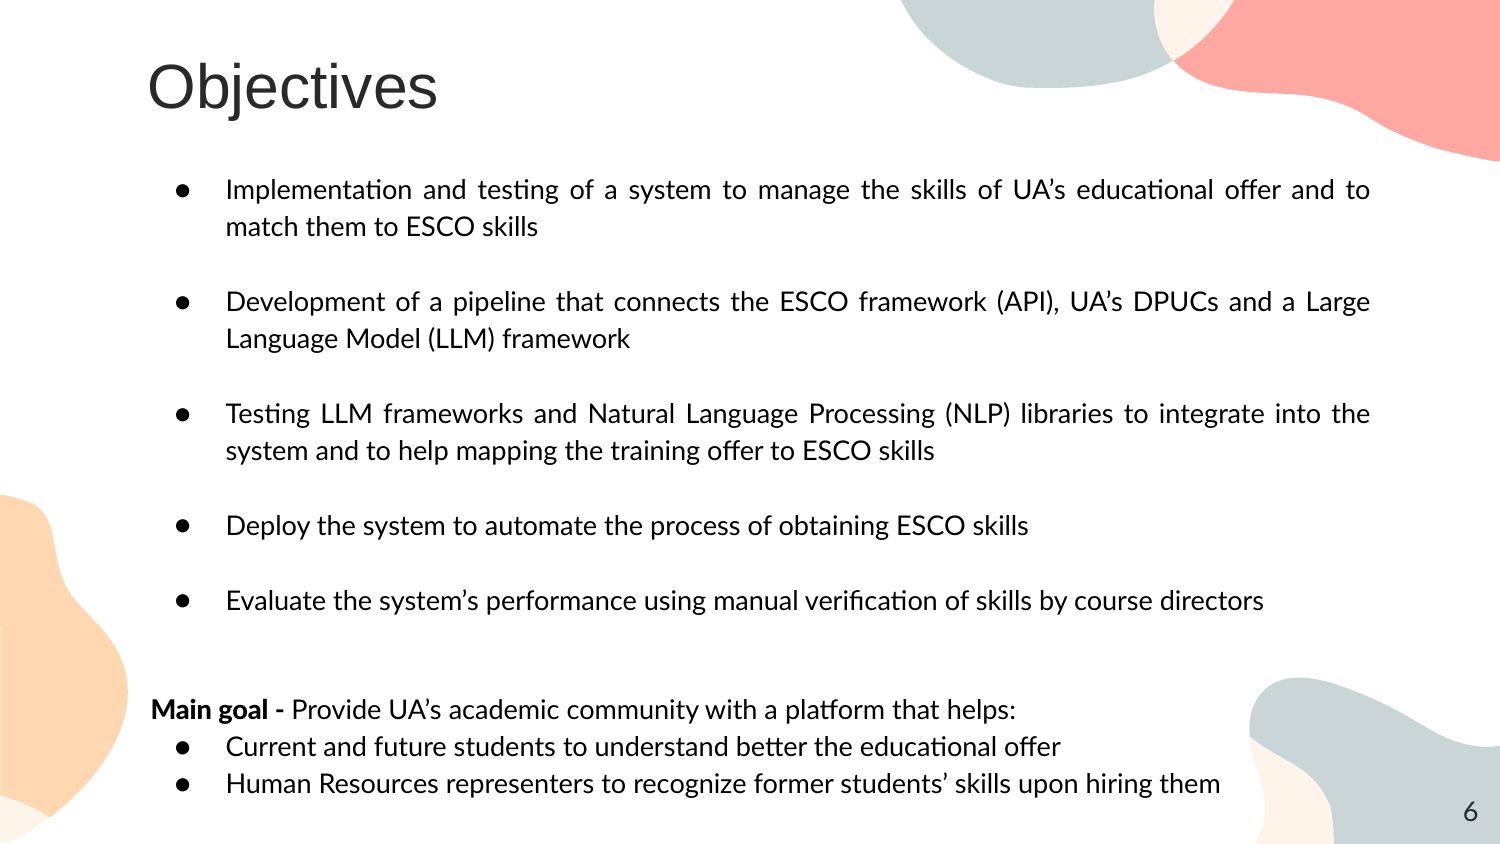

# Objectives

Implementation and testing of a system to manage the skills of UA’s educational offer and to match them to ESCO skills

Development of a pipeline that connects the ESCO framework (API), UA’s DPUCs and a Large Language Model (LLM) framework

Testing LLM frameworks and Natural Language Processing (NLP) libraries to integrate into the system and to help mapping the training offer to ESCO skills

Deploy the system to automate the process of obtaining ESCO skills

Evaluate the system’s performance using manual verification of skills by course directors
Main goal - Provide UA’s academic community with a platform that helps:
Current and future students to understand better the educational offer
Human Resources representers to recognize former students’ skills upon hiring them
6